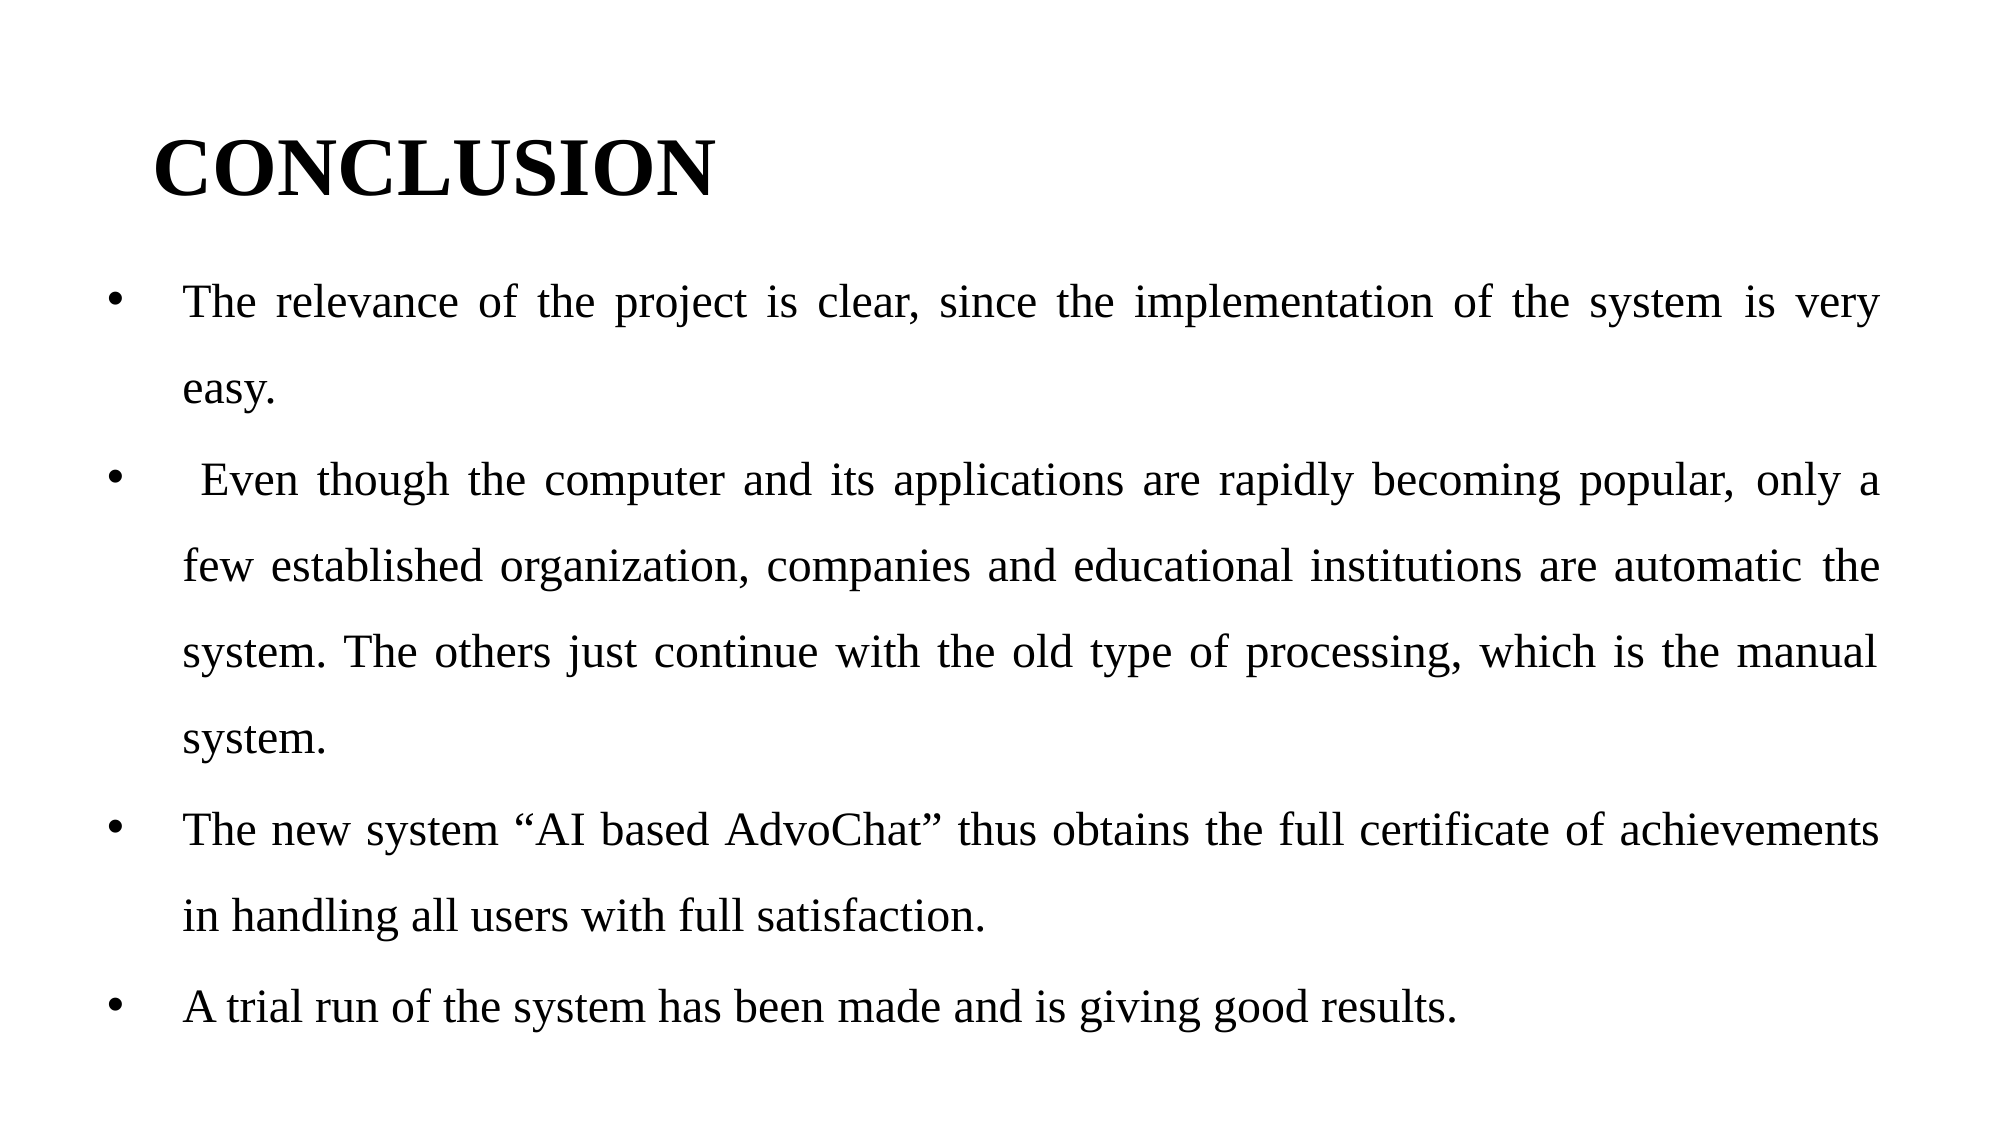

# CONCLUSION
The relevance of the project is clear, since the implementation of the system is very easy.
 Even though the computer and its applications are rapidly becoming popular, only a few established organization, companies and educational institutions are automatic the system. The others just continue with the old type of processing, which is the manual system.
The new system “AI based AdvoChat” thus obtains the full certificate of achievements in handling all users with full satisfaction.
A trial run of the system has been made and is giving good results.